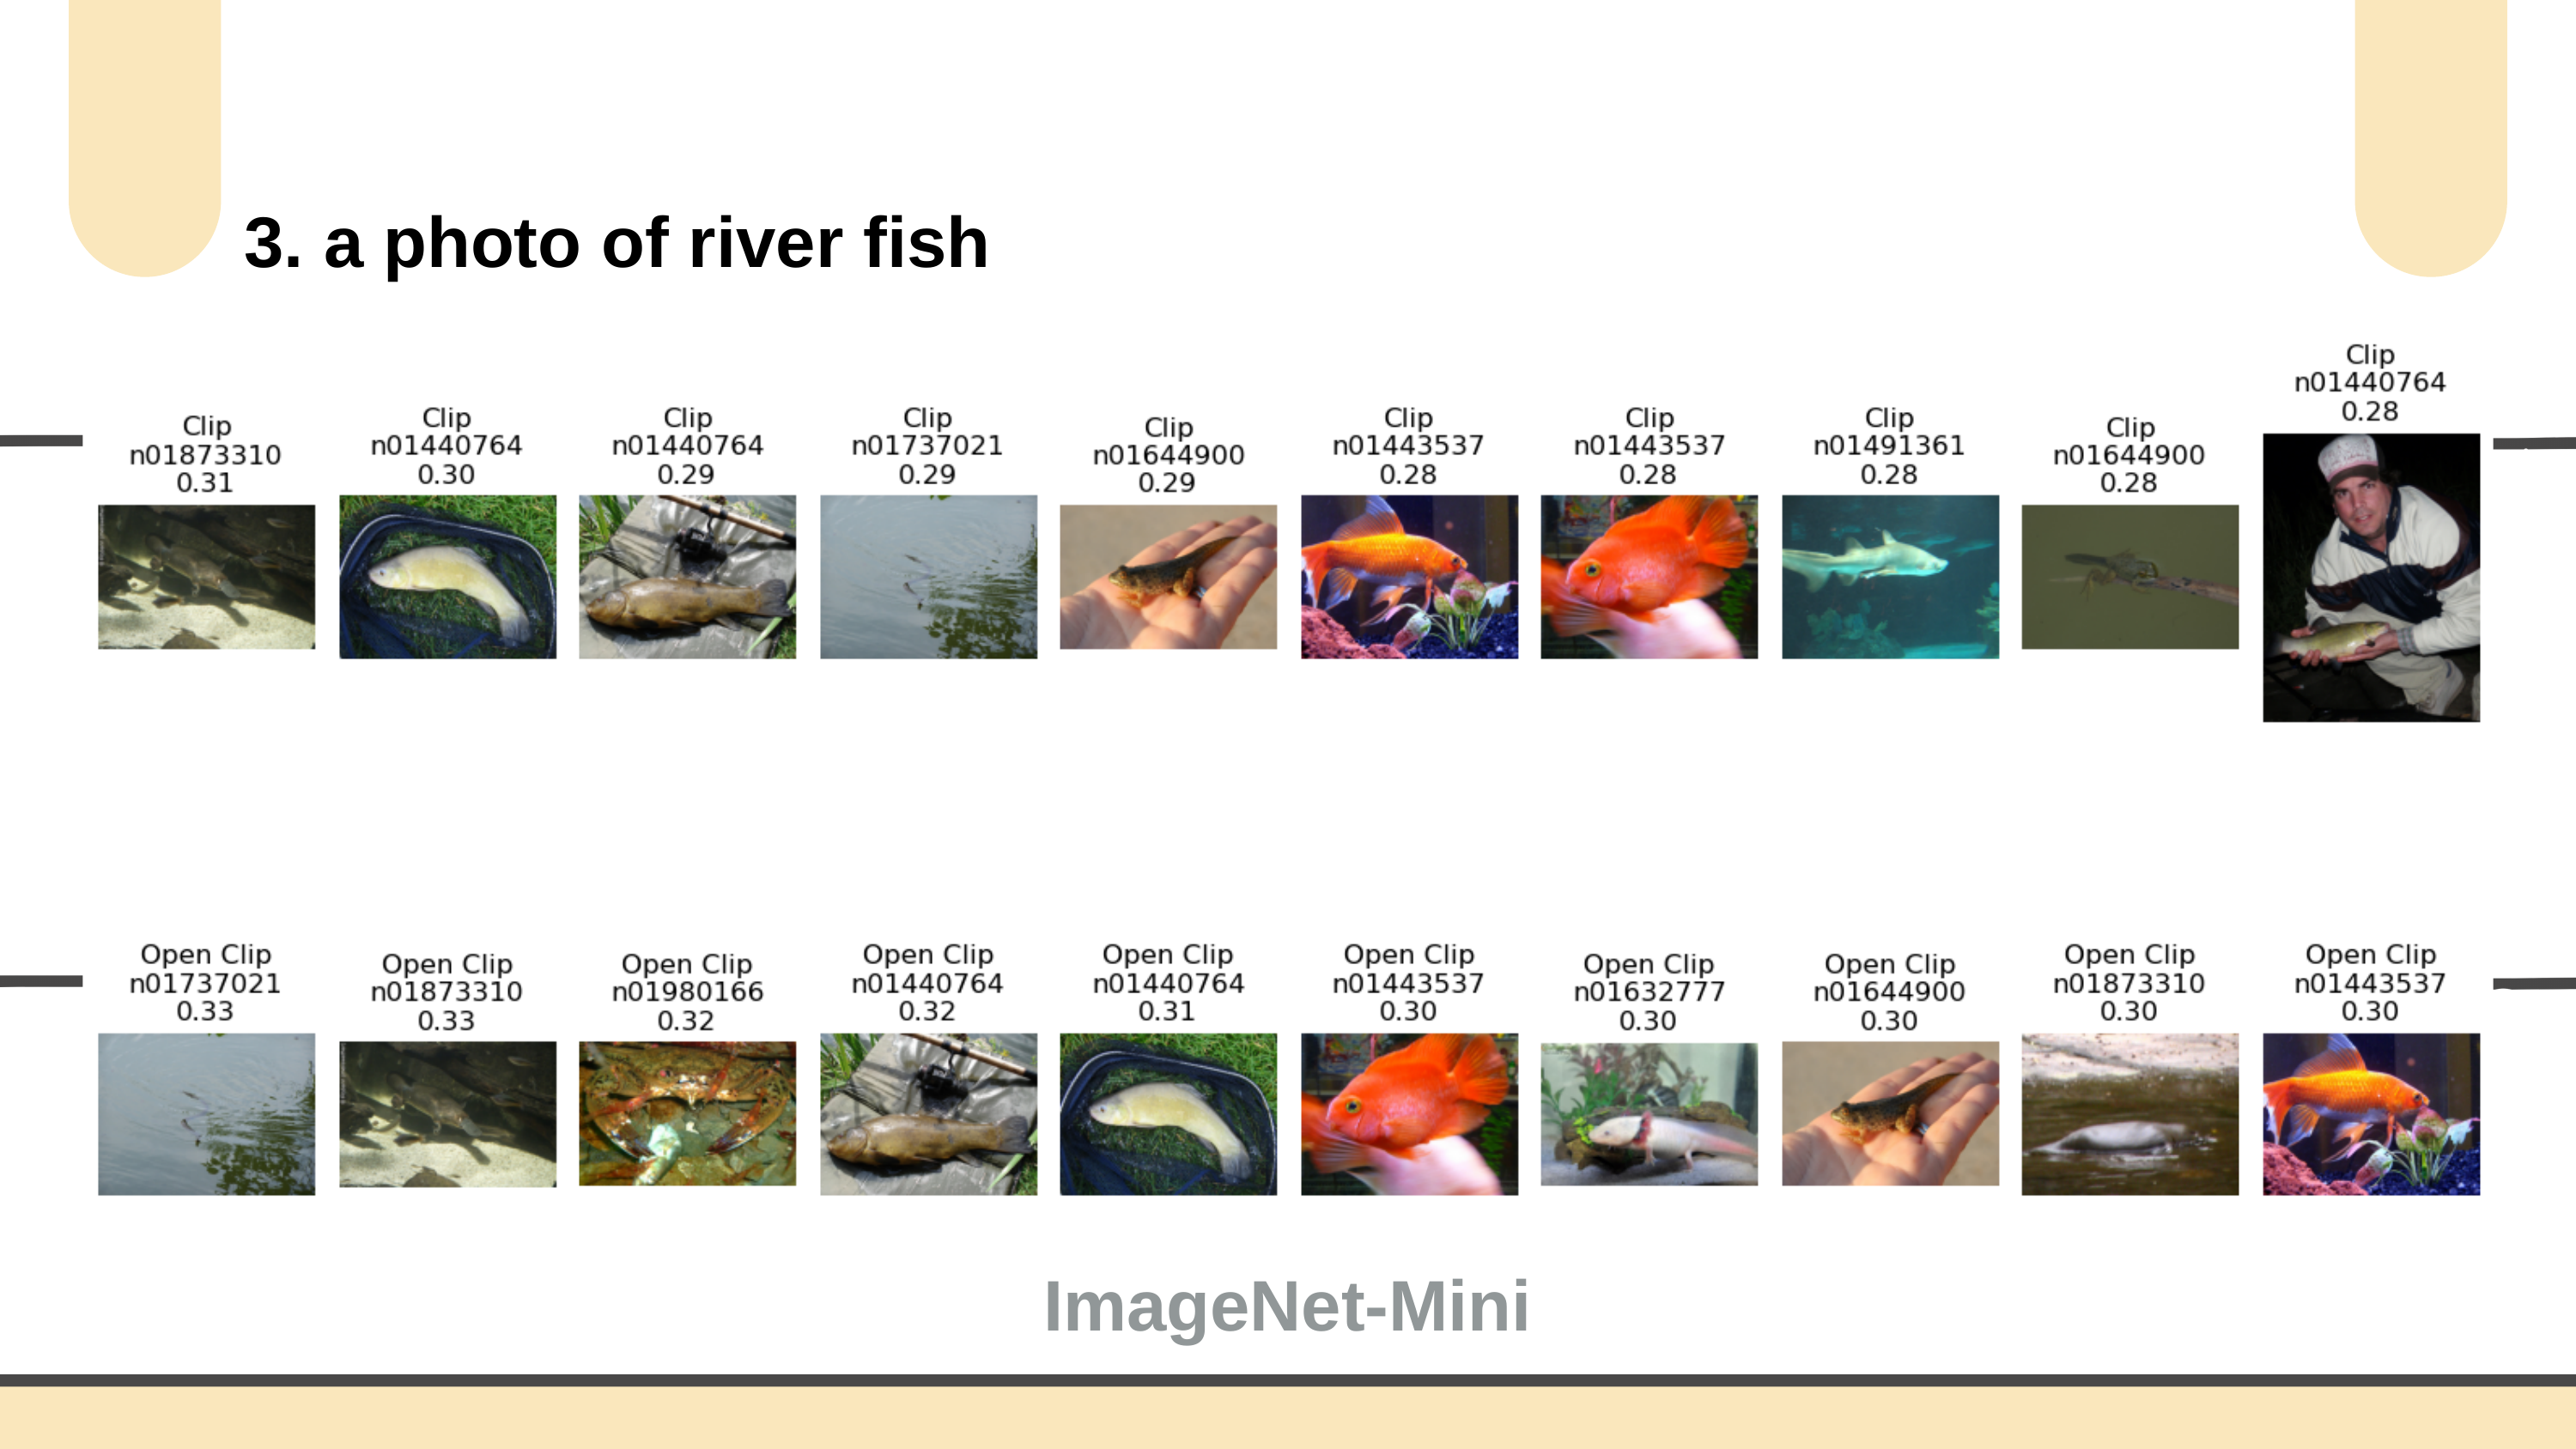

3. a photo of river fish

ImageNet-Mini